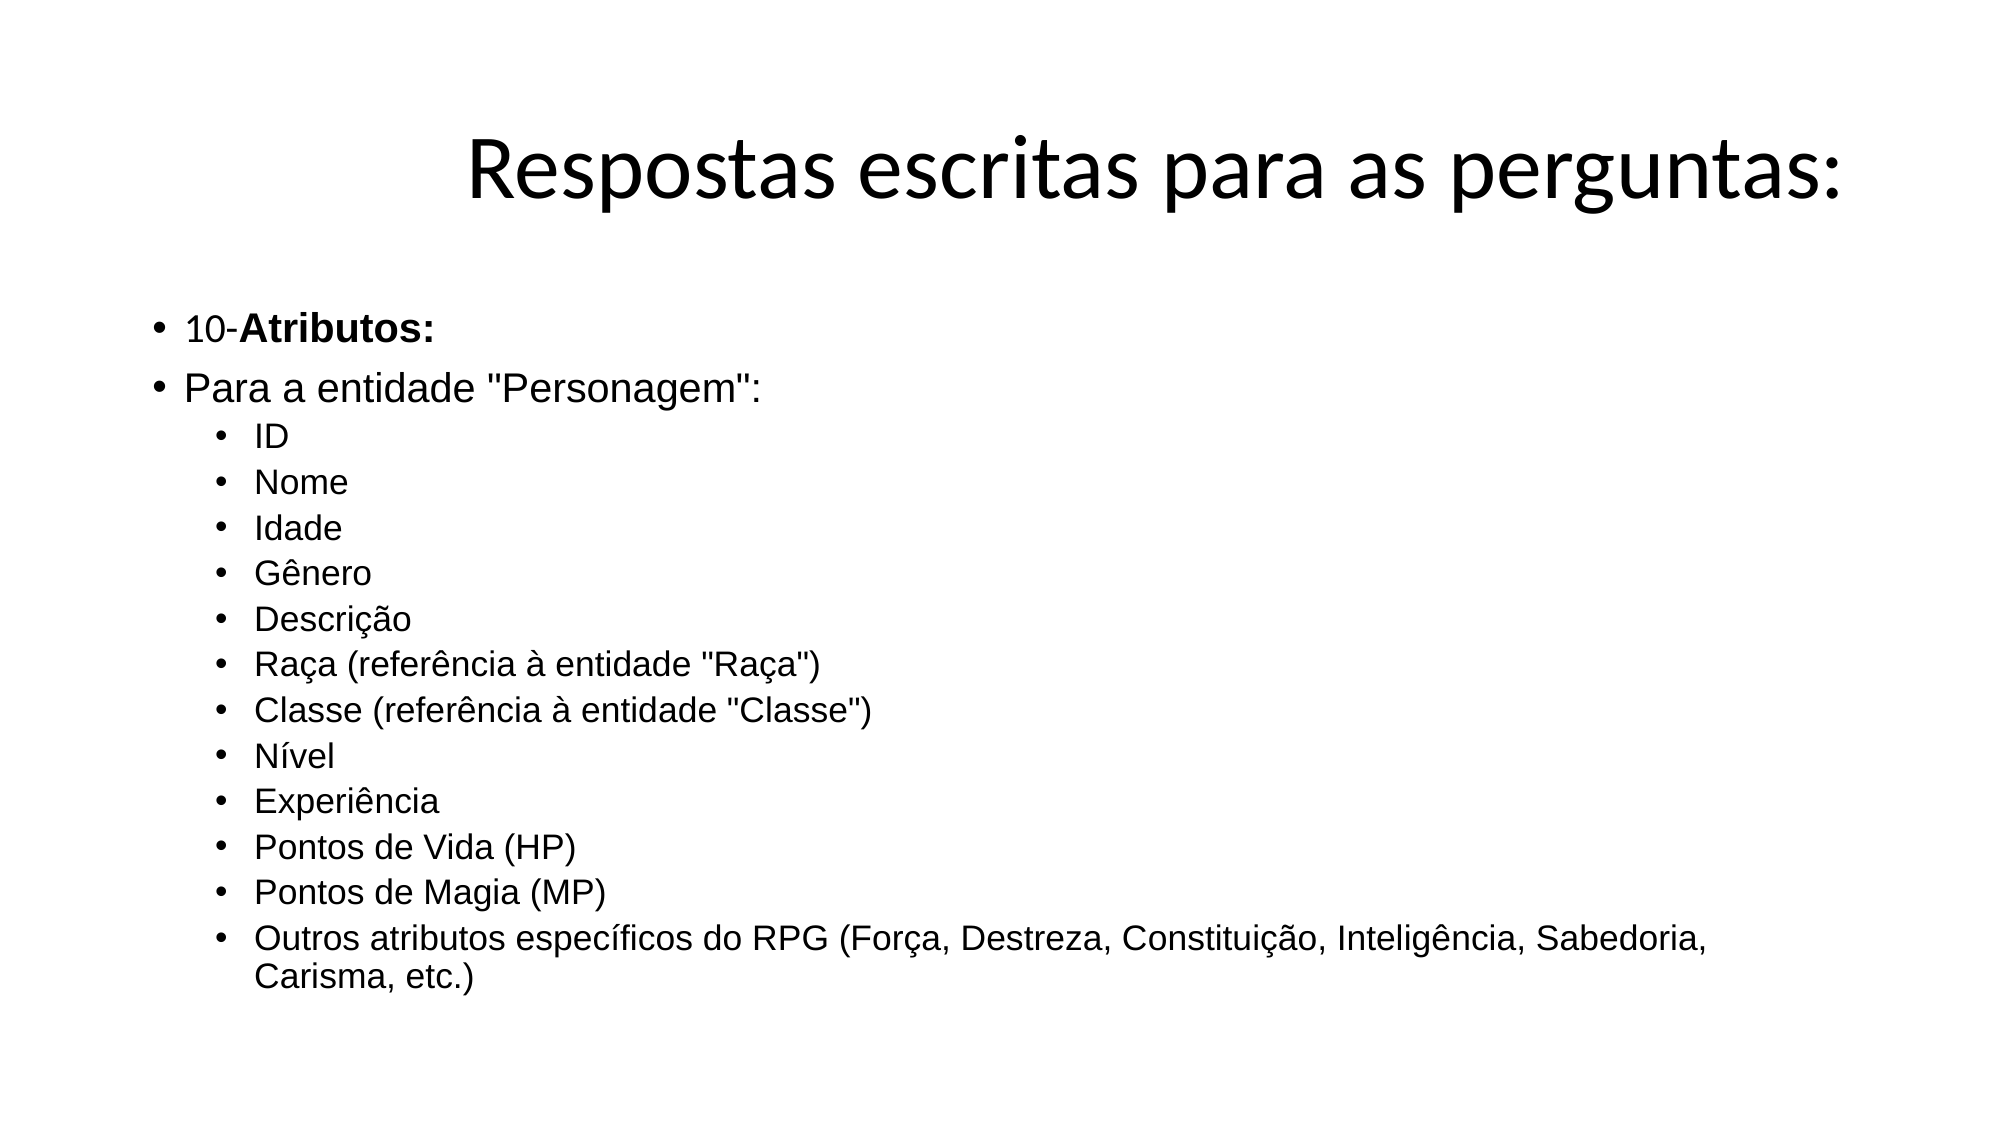

# Respostas escritas para as perguntas:
10-Atributos:
Para a entidade "Personagem":
ID
Nome
Idade
Gênero
Descrição
Raça (referência à entidade "Raça")
Classe (referência à entidade "Classe")
Nível
Experiência
Pontos de Vida (HP)
Pontos de Magia (MP)
Outros atributos específicos do RPG (Força, Destreza, Constituição, Inteligência, Sabedoria, Carisma, etc.)